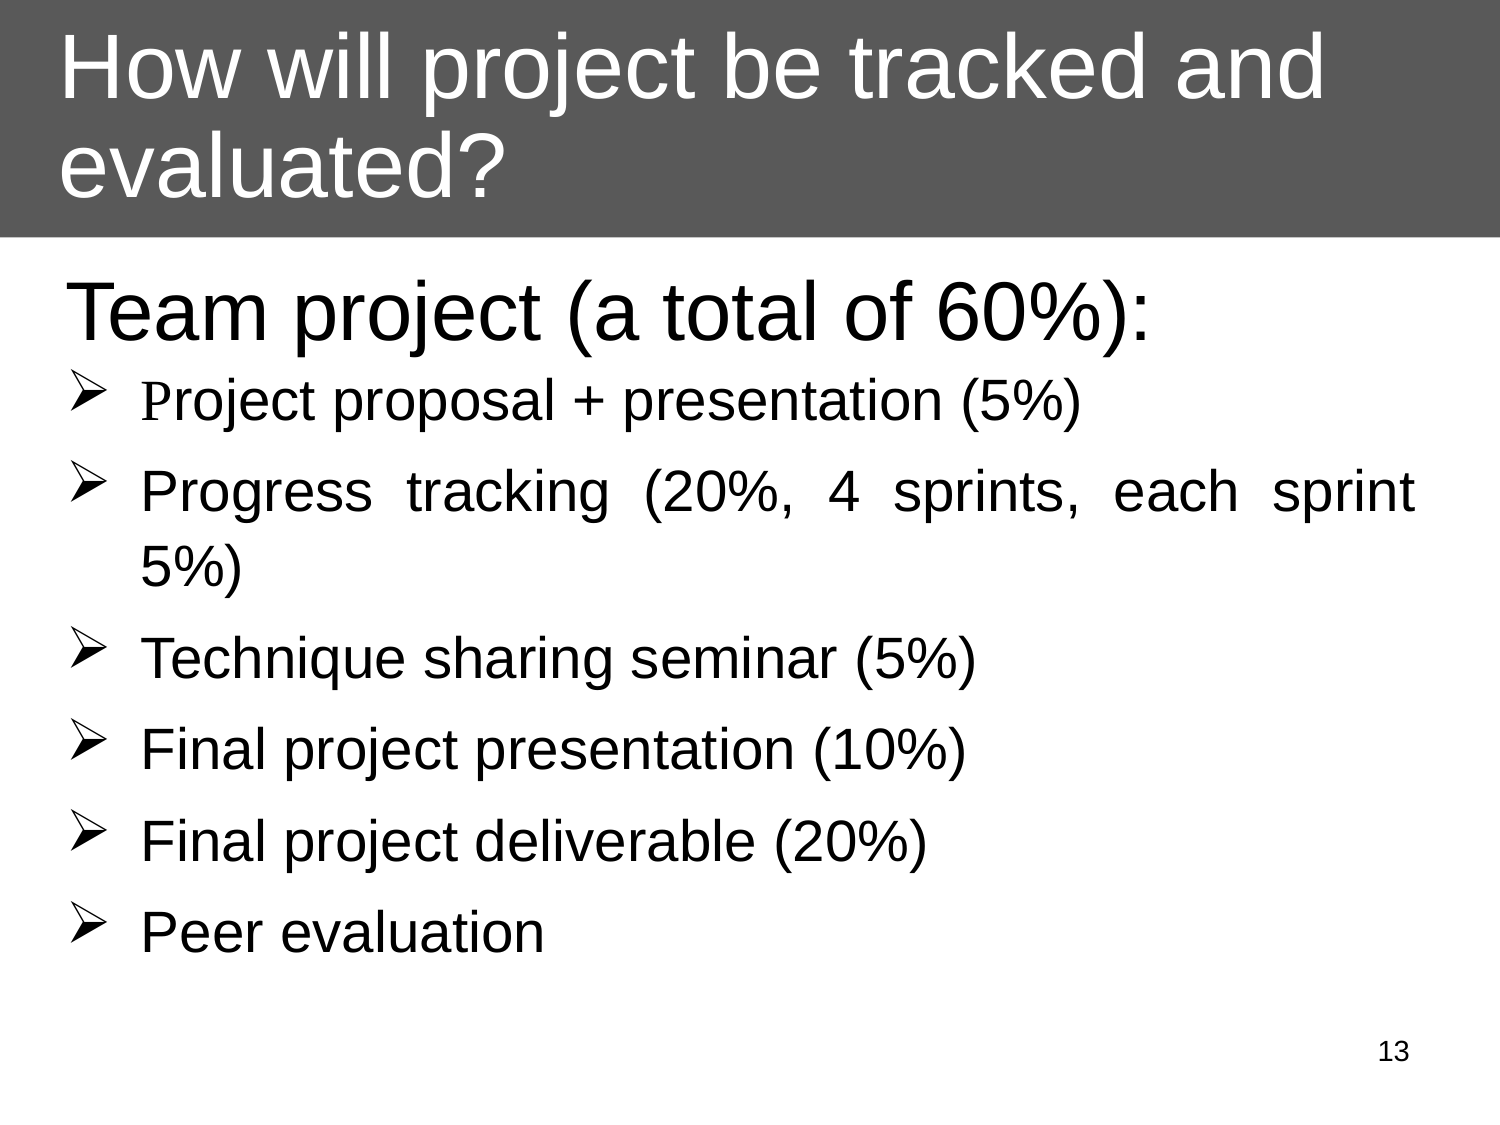

# How will project be tracked and evaluated?
Team project (a total of 60%):
Project proposal + presentation (5%)
Progress tracking (20%, 4 sprints, each sprint 5%)
Technique sharing seminar (5%)
Final project presentation (10%)
Final project deliverable (20%)
Peer evaluation
13